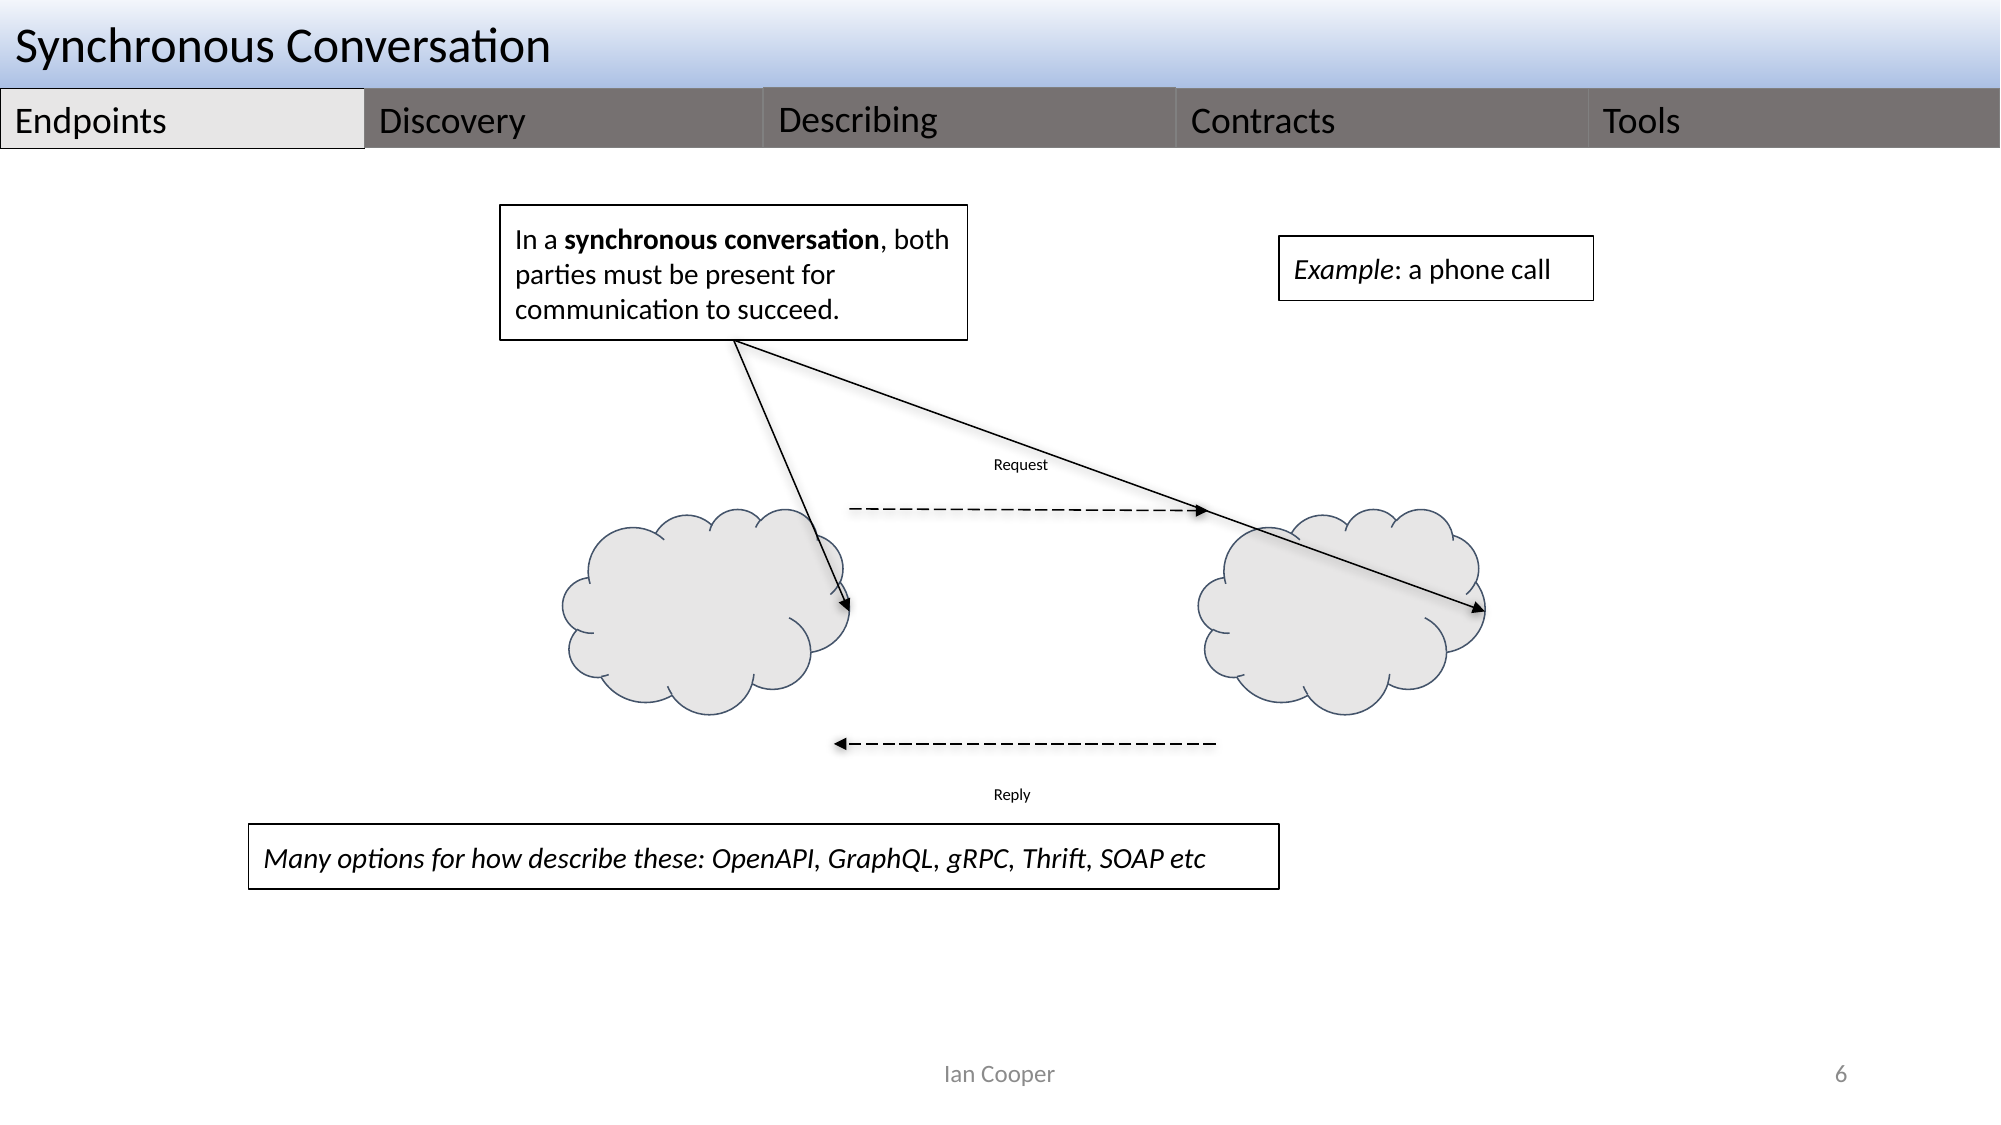

Synchronous Conversation
Describing
Discovery
Contracts
Tools
Endpoints
In a synchronous conversation, both parties must be present for communication to succeed.
Example: a phone call
Request

Reply
Many options for how describe these: OpenAPI, GraphQL, gRPC, Thrift, SOAP etc
Ian Cooper
6